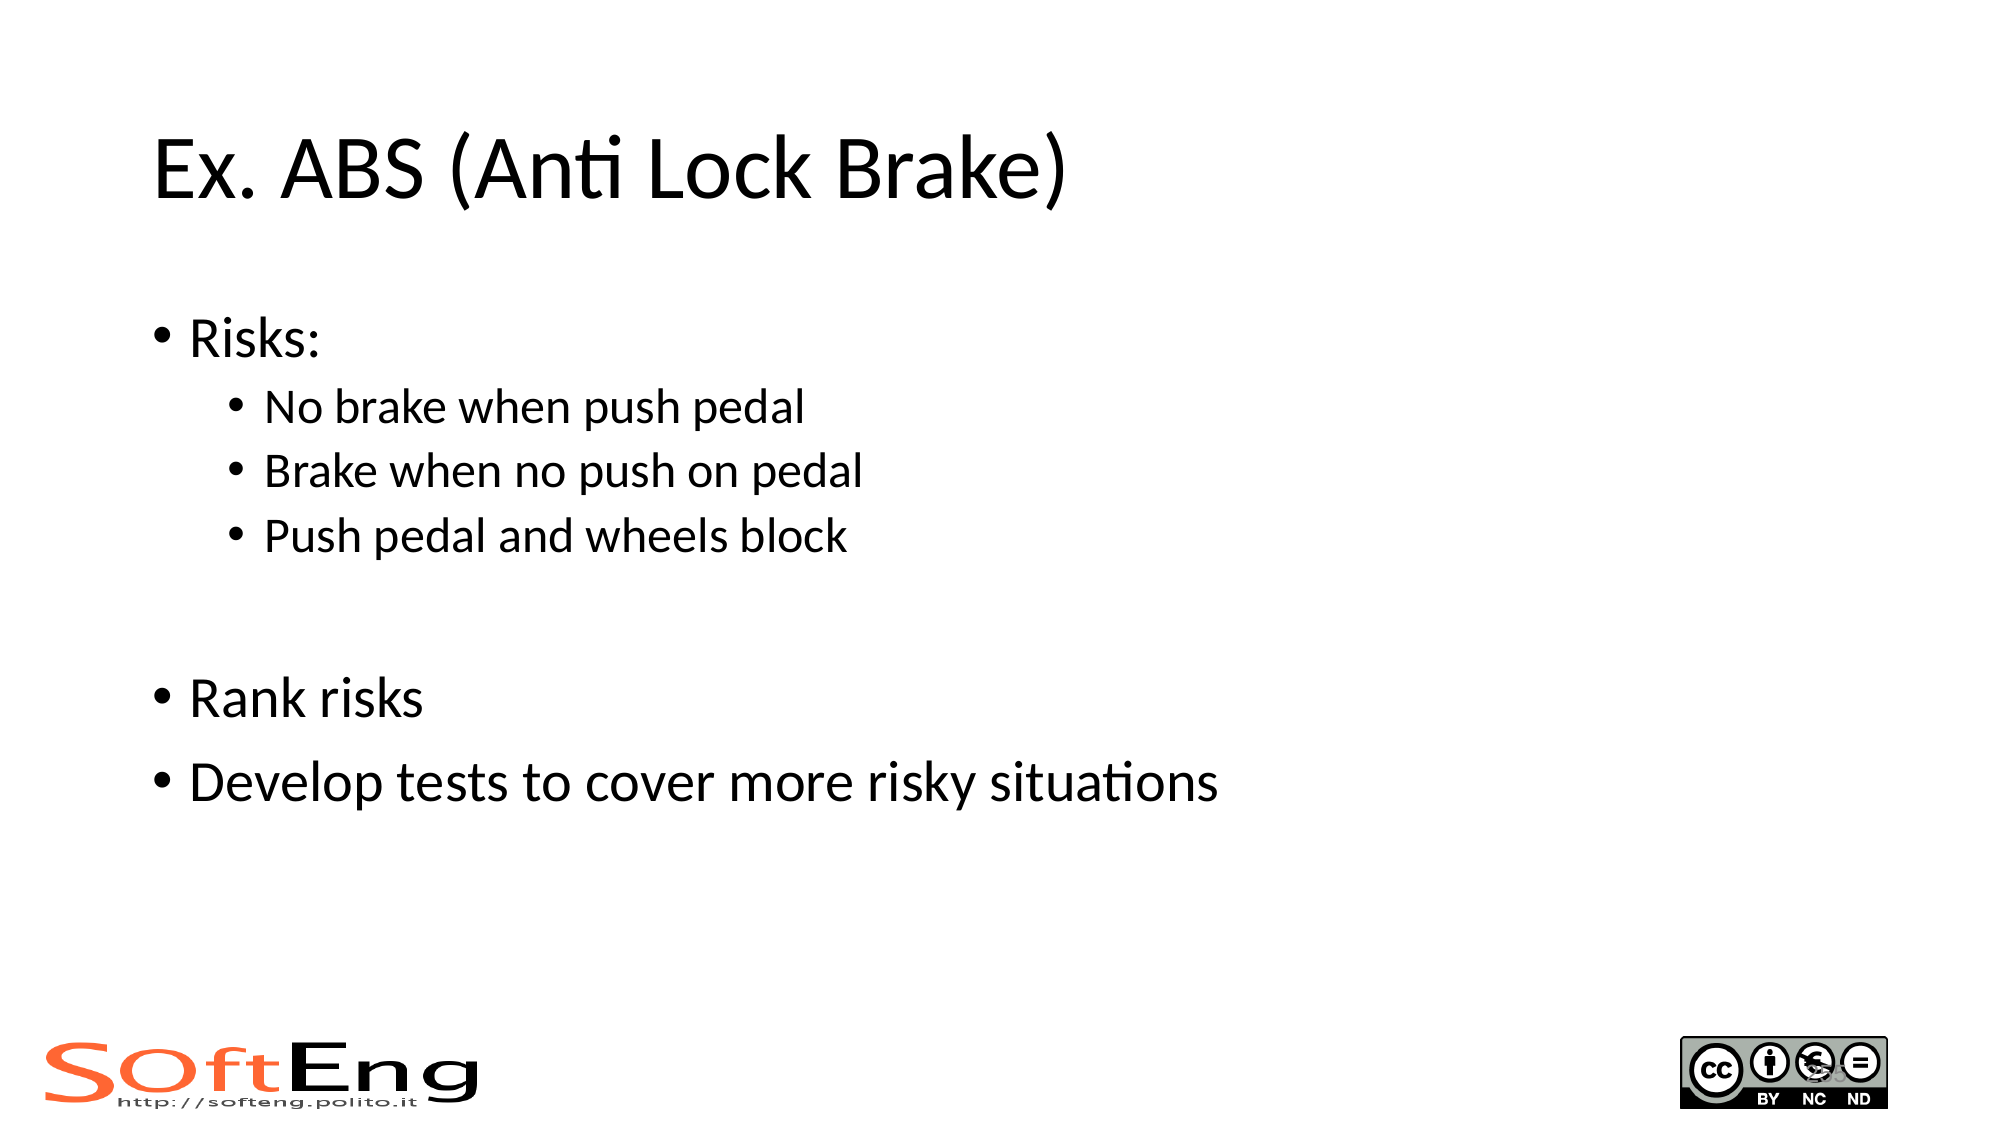

# Ex. ABS (Anti Lock Brake)
Risks:
No brake when push pedal
Brake when no push on pedal
Push pedal and wheels block

Rank risks
Develop tests to cover more risky situations

255